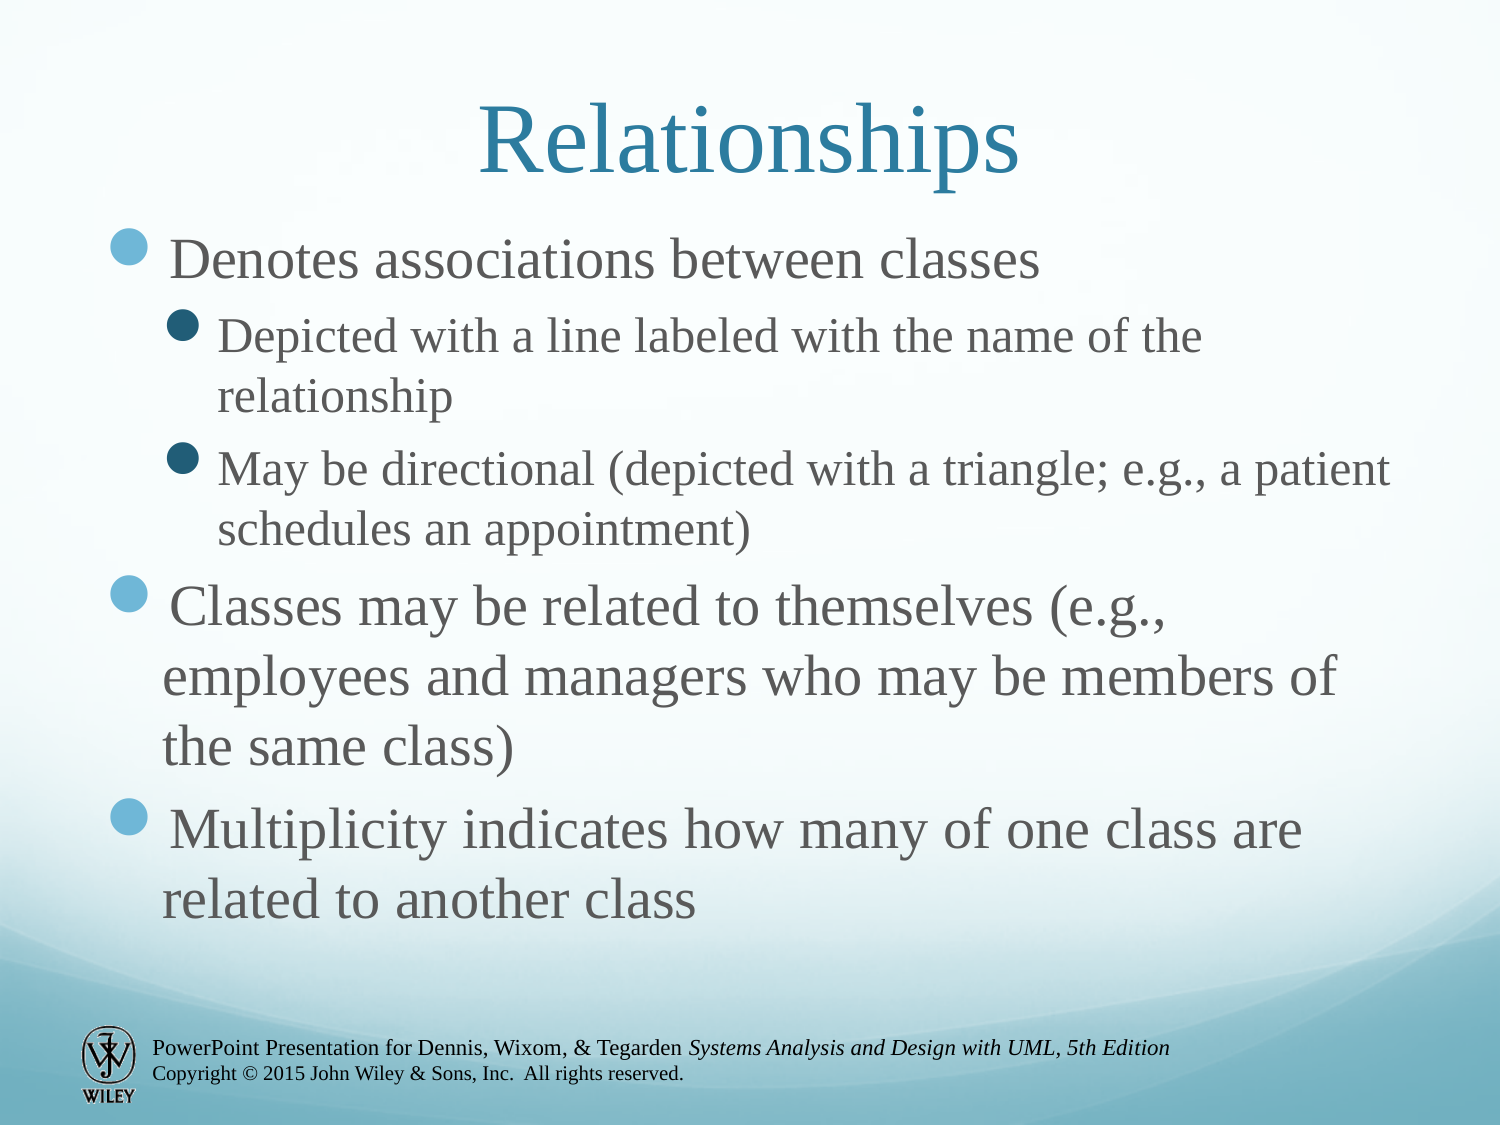

# Relationships
Denotes associations between classes
Depicted with a line labeled with the name of the relationship
May be directional (depicted with a triangle; e.g., a patient schedules an appointment)
Classes may be related to themselves (e.g., employees and managers who may be members of the same class)
Multiplicity indicates how many of one class are related to another class